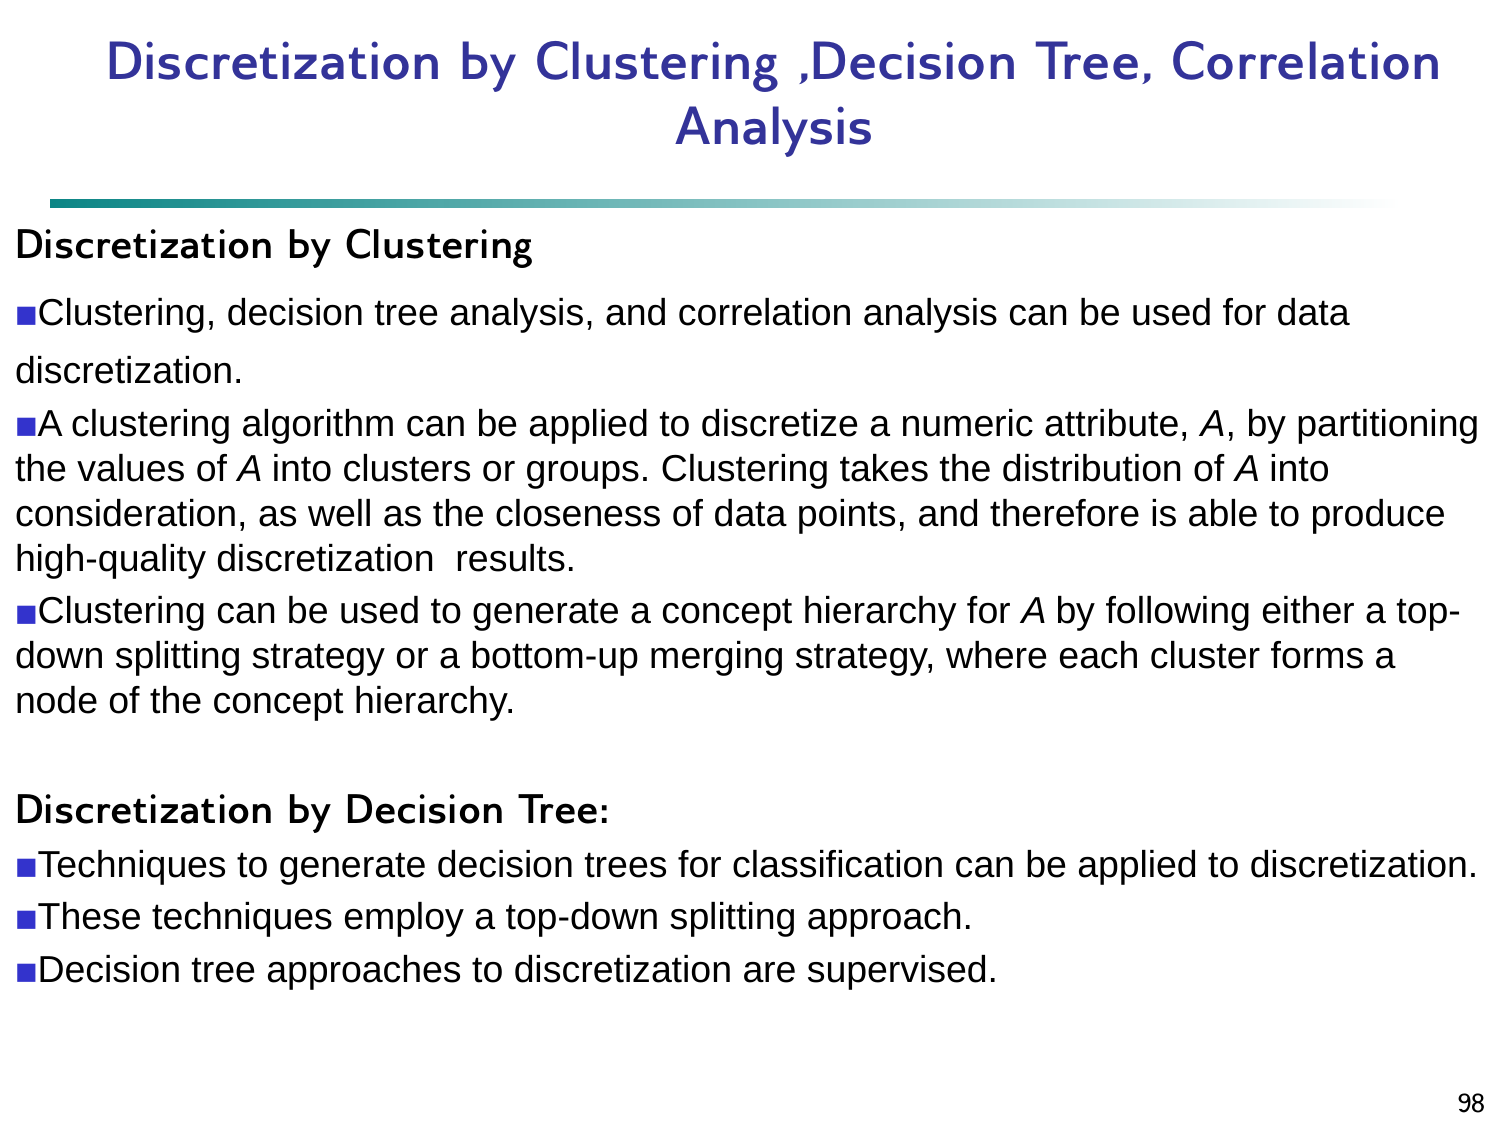

# Discretization by Clustering ,Decision Tree, Correlation Analysis
Discretization by Clustering
Clustering, decision tree analysis, and correlation analysis can be used for data discretization.
A clustering algorithm can be applied to discretize a numeric attribute, A, by partitioning the values of A into clusters or groups. Clustering takes the distribution of A into consideration, as well as the closeness of data points, and therefore is able to produce high-quality discretization  results.
Clustering can be used to generate a concept hierarchy for A by following either a top-down splitting strategy or a bottom-up merging strategy, where each cluster forms a node of the concept hierarchy.

Discretization by Decision Tree:
Techniques to generate decision trees for classification can be applied to discretization.
These techniques employ a top-down splitting approach.
Decision tree approaches to discretization are supervised.

98